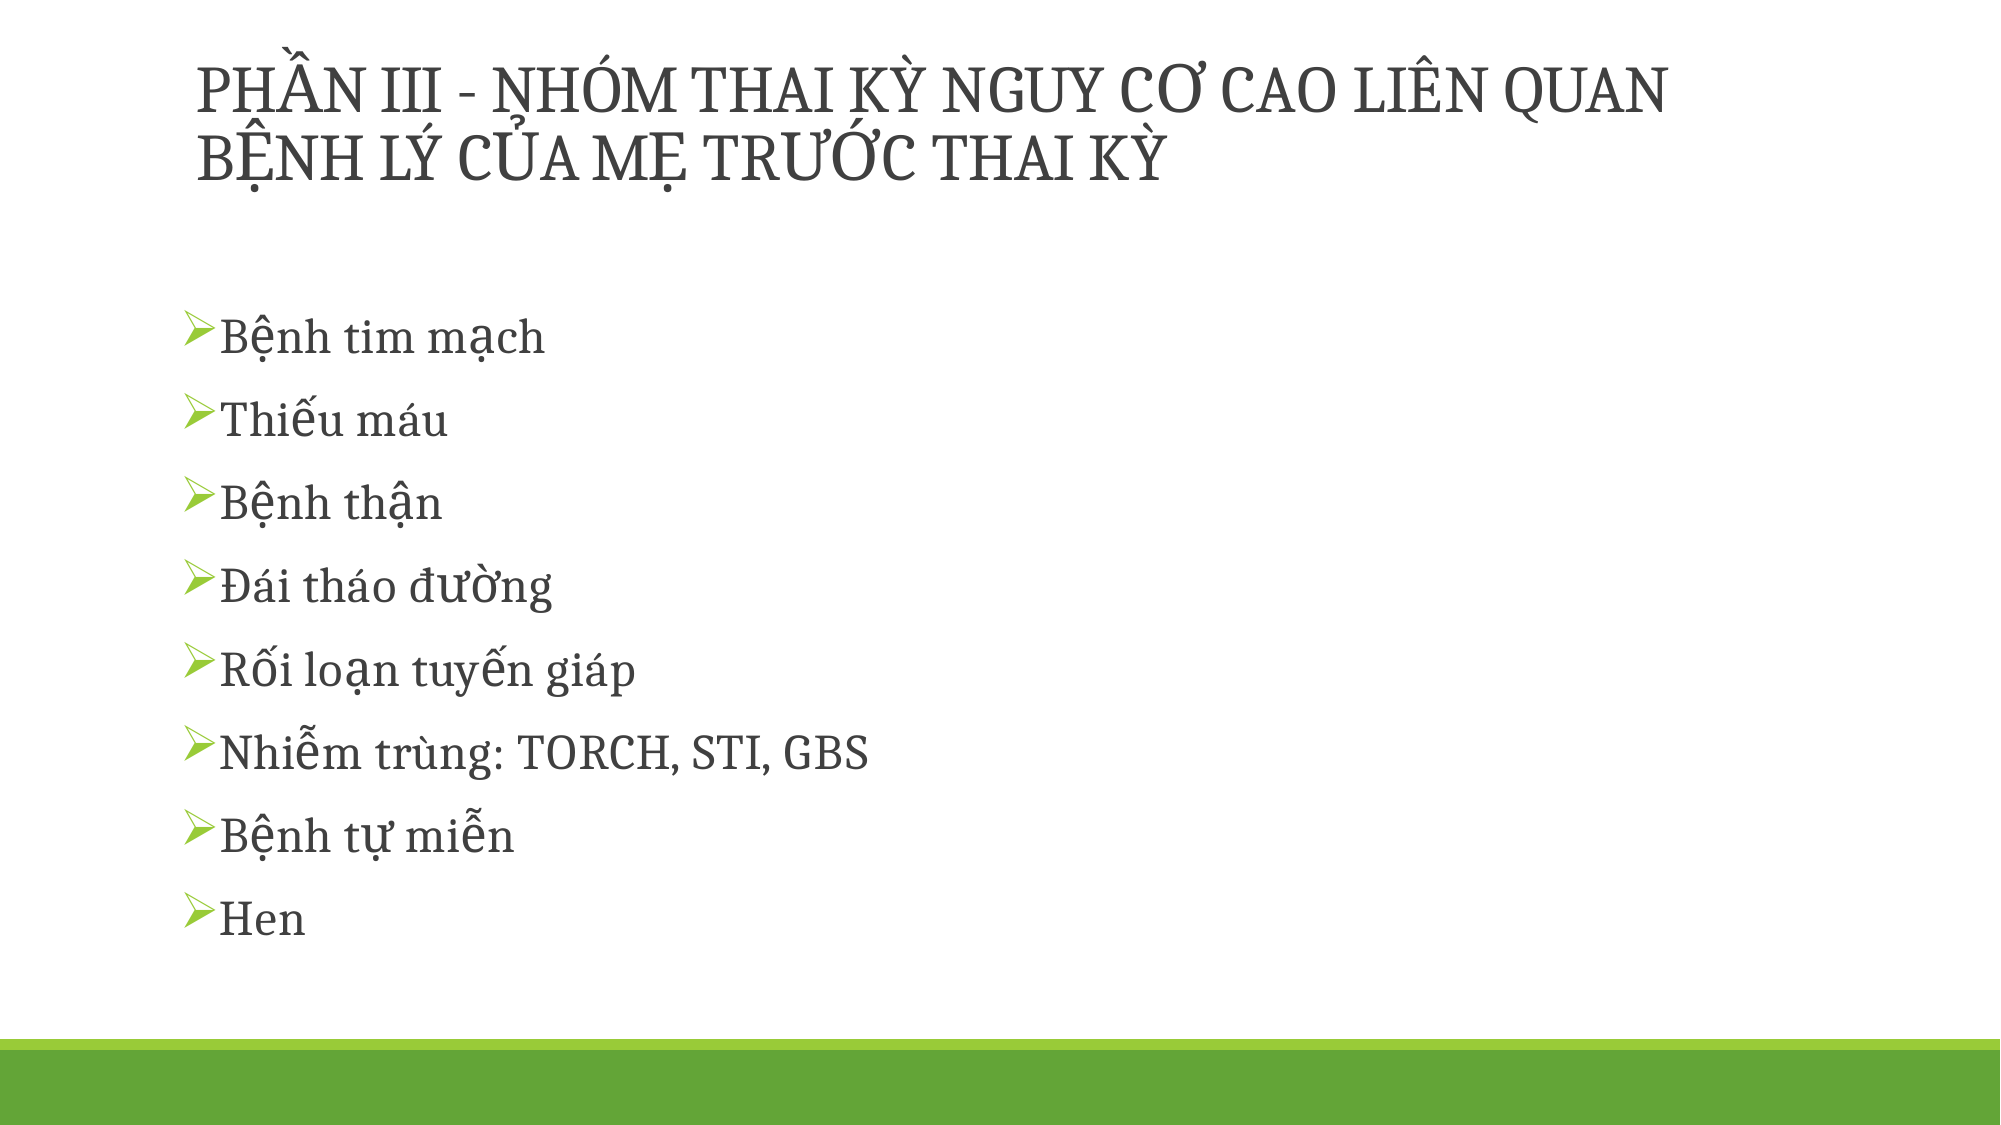

# PHẦN III - NHÓM THAI KỲ NGUY CƠ CAO LIÊN QUAN BỆNH LÝ CỦA MẸ TRƯỚC THAI KỲ
Bệnh tim mạch
Thiếu máu
Bệnh thận
Đái tháo đường
Rối loạn tuyến giáp
Nhiễm trùng: TORCH, STI, GBS
Bệnh tự miễn
Hen